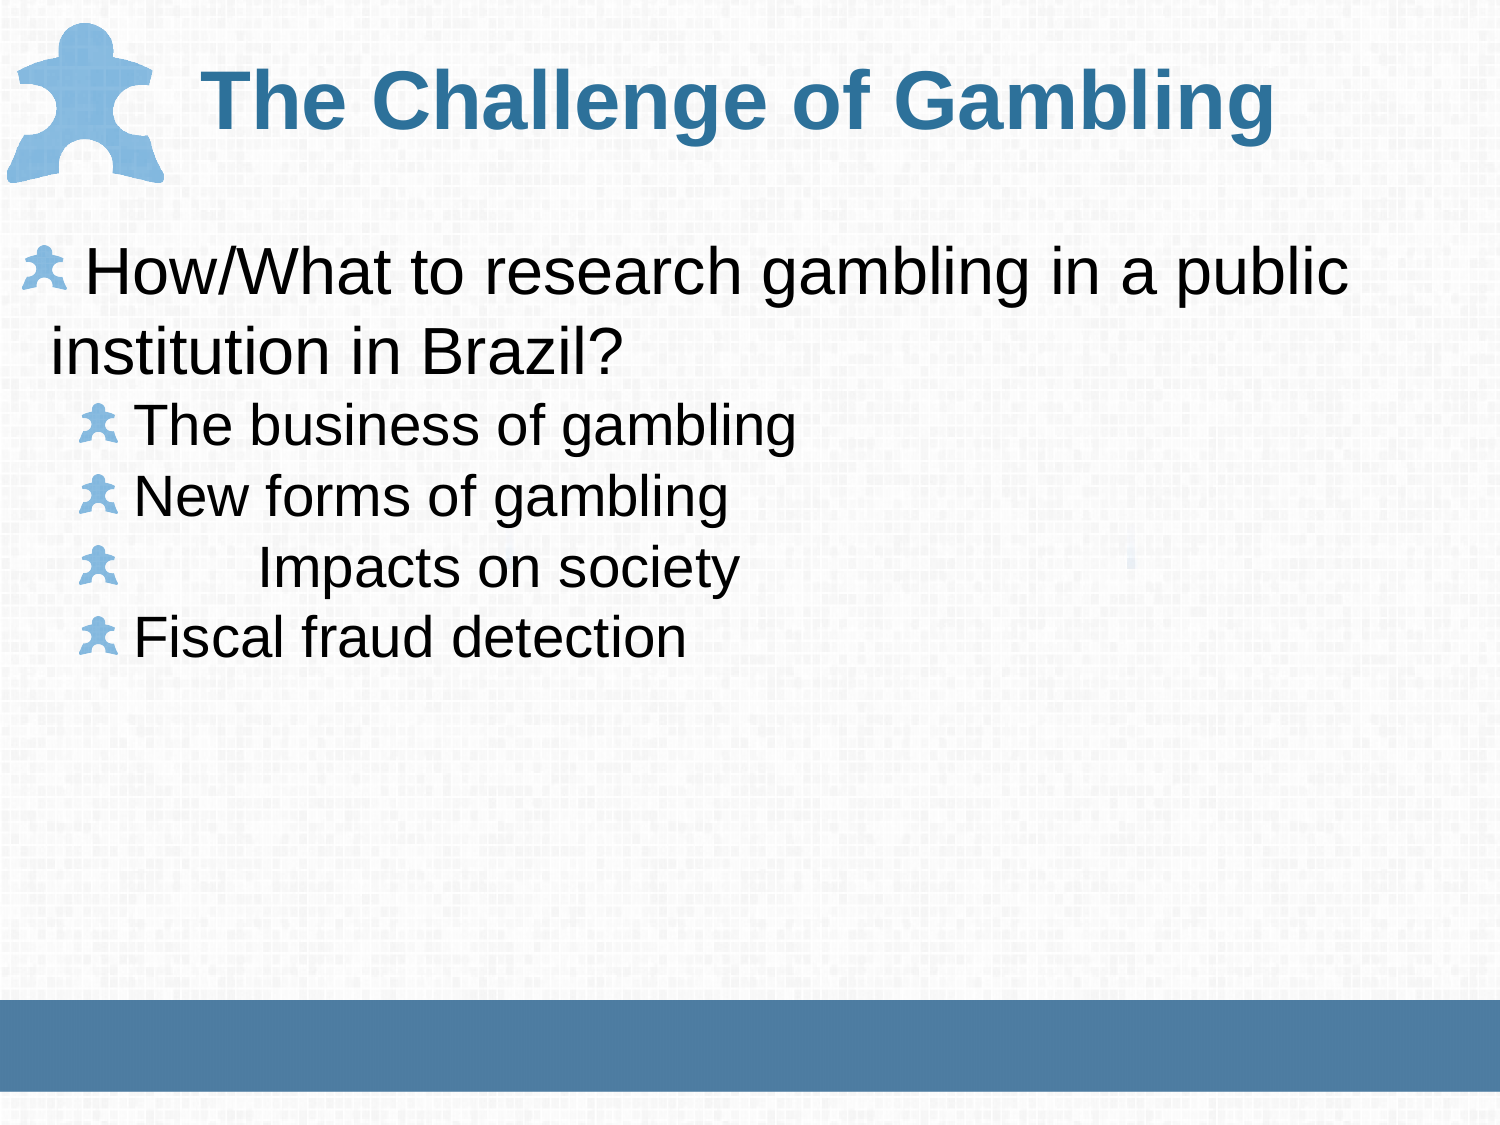

# The Challenge of Gambling
 How/What to research gambling in a public institution in Brazil?
 The business of gambling
 New forms of gambling
 	Impacts on society
 Fiscal fraud detection